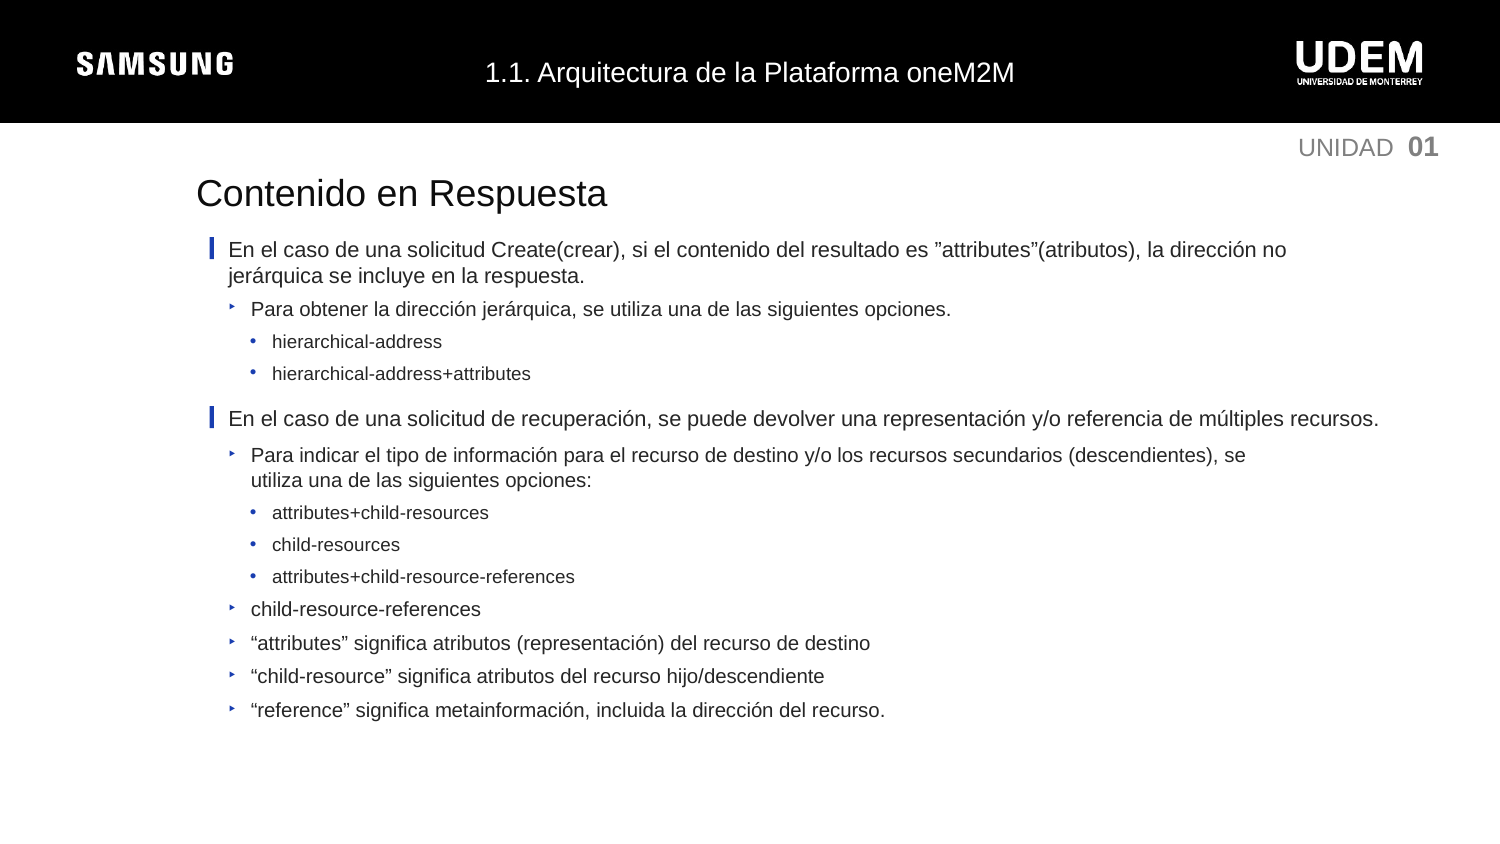

1.1. Arquitectura de la Plataforma oneM2M
UNIDAD  01
Contenido en Respuesta
En el caso de una solicitud Create(crear), si el contenido del resultado es ”attributes”(atributos), la dirección no jerárquica se incluye en la respuesta.

Para obtener la dirección jerárquica, se utiliza una de las siguientes opciones.
hierarchical-address
hierarchical-address+attributes
En el caso de una solicitud de recuperación, se puede devolver una representación y/o referencia de múltiples recursos.

Para indicar el tipo de información para el recurso de destino y/o los recursos secundarios (descendientes), se utiliza una de las siguientes opciones:
attributes+child-resources
child-resources
attributes+child-resource-references
child-resource-references
“attributes” significa atributos (representación) del recurso de destino
“child-resource” significa atributos del recurso hijo/descendiente
“reference” significa metainformación, incluida la dirección del recurso.